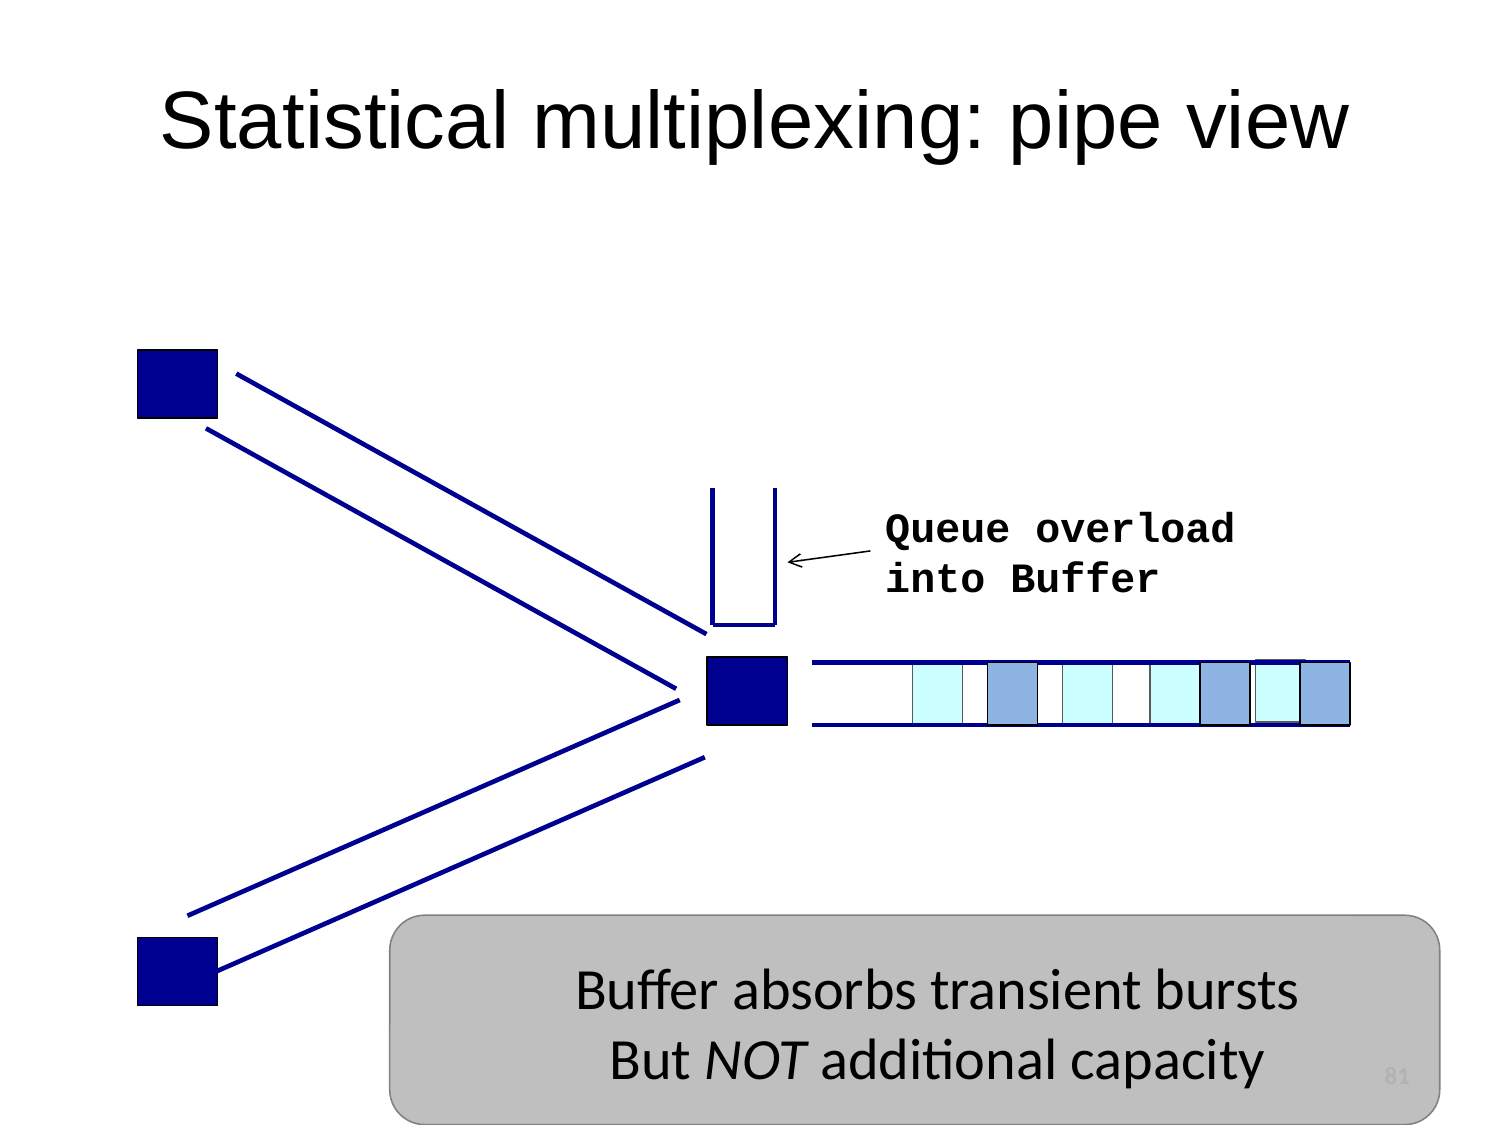

# Statistical multiplexing: pipe view

Queue overload
into Buffer

Transient Overload

Buffer absorbs transient bursts
But NOT additional capacity
Not a rare event!
81